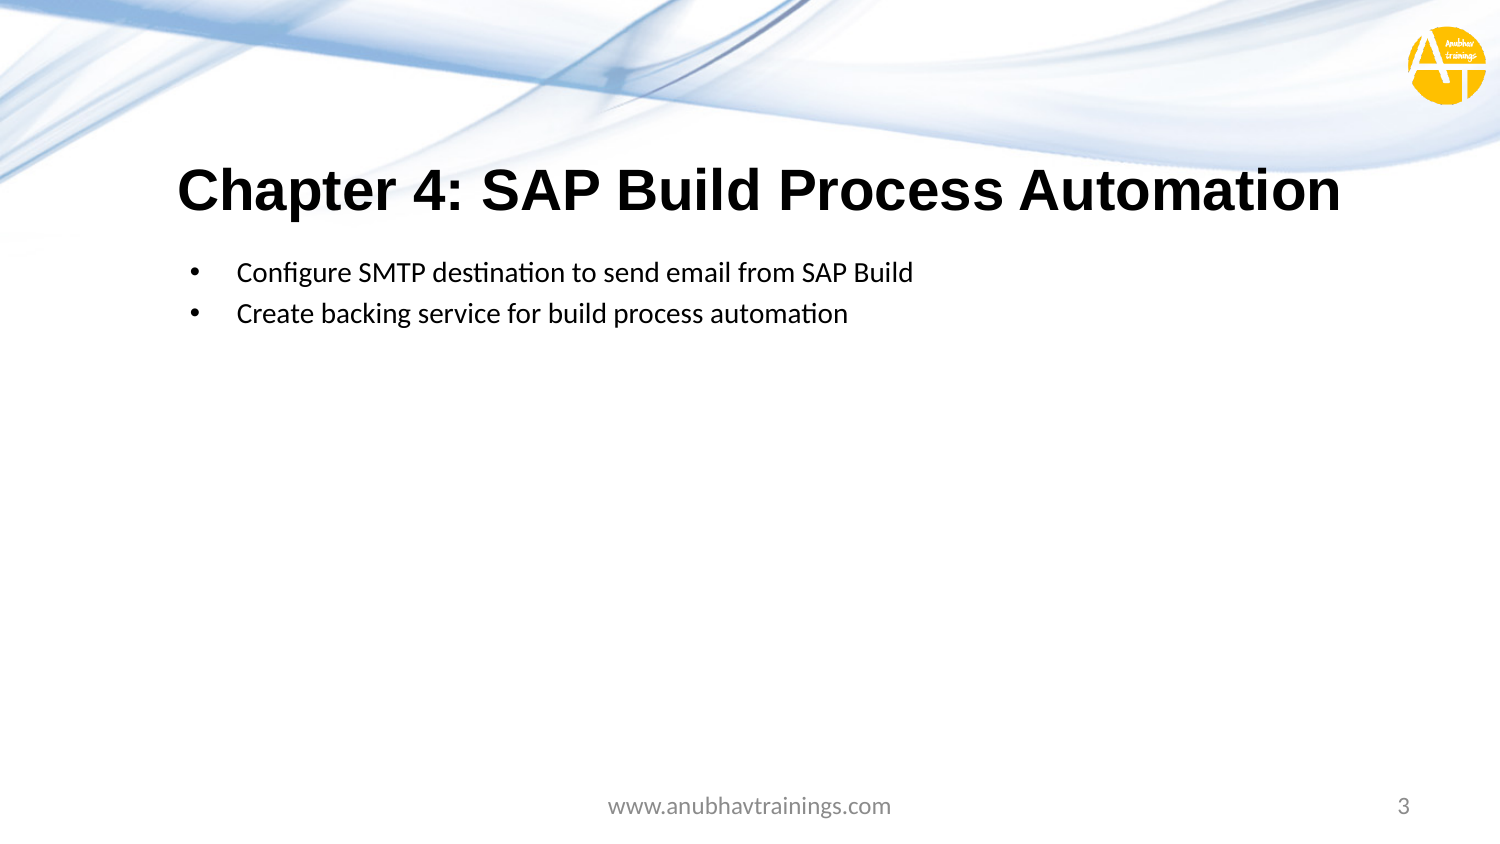

# Chapter 4: SAP Build Process Automation
Configure SMTP destination to send email from SAP Build
Create backing service for build process automation

www.anubhavtrainings.com
3